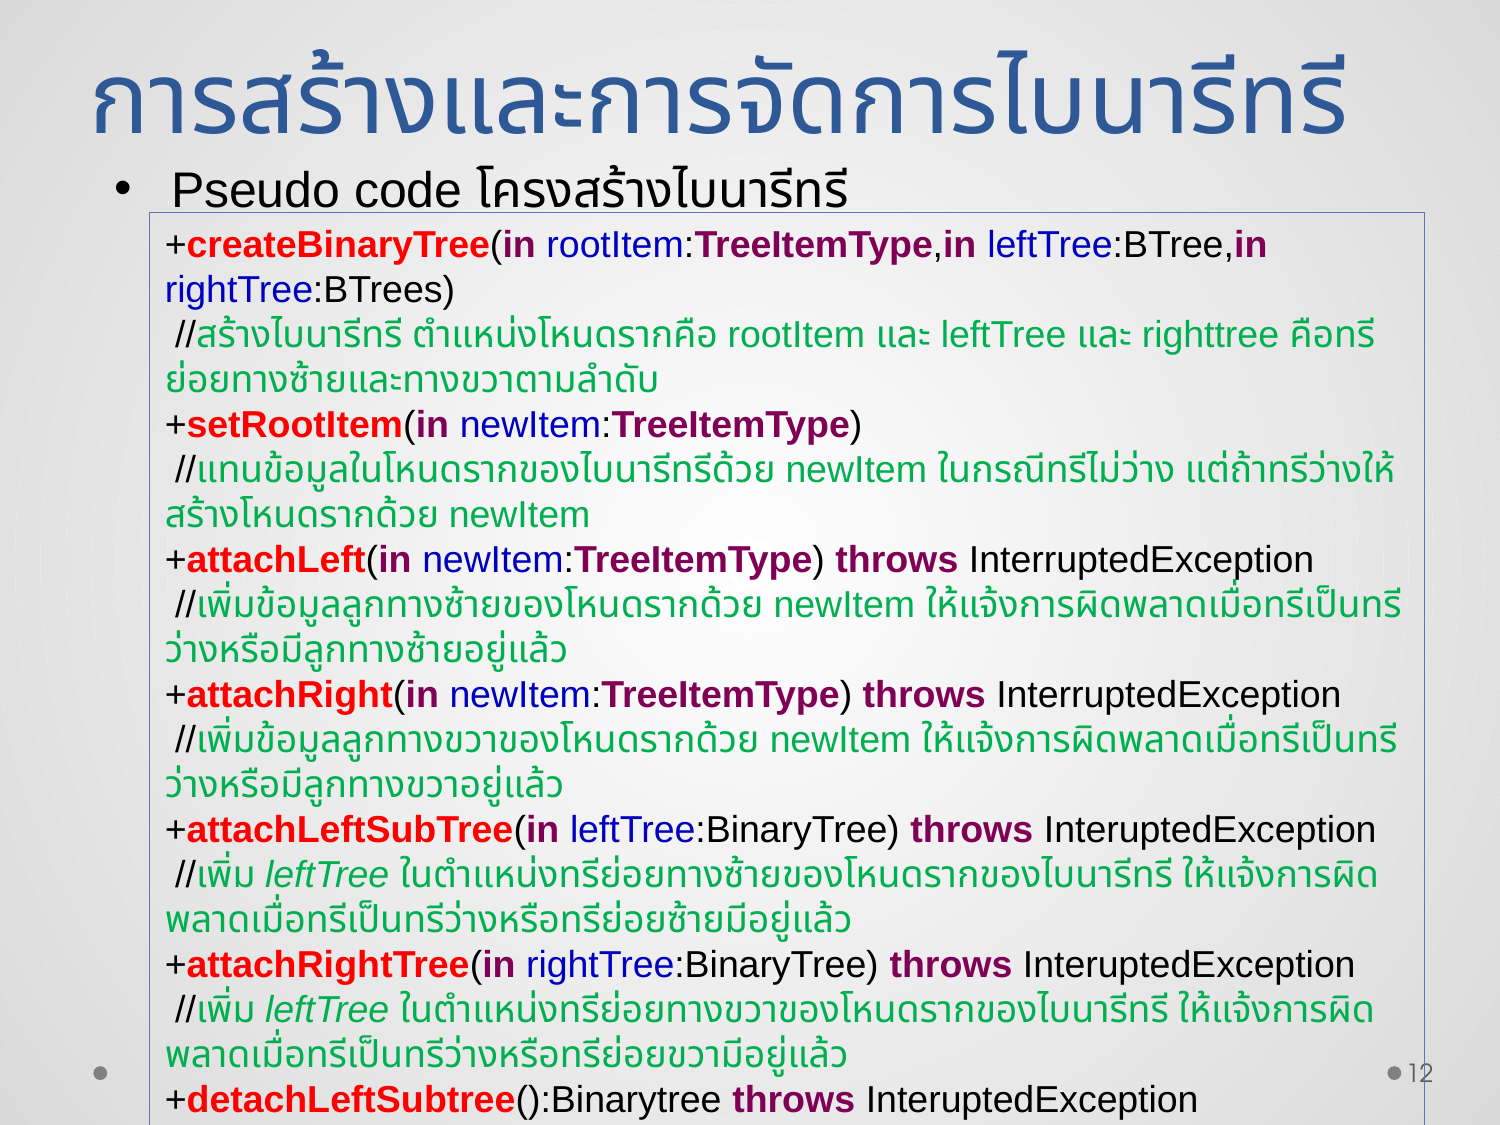

การสร้างและการจัดการไบนารีทรี
Pseudo code โครงสร้างไบนารีทรี
+createBinaryTree(in rootItem:TreeItemType,in leftTree:BTree,in rightTree:BTrees)
 //สร้างไบนารีทรี ตำแหน่งโหนดรากคือ rootItem และ leftTree และ righttree คือทรีย่อยทางซ้ายและทางขวาตามลำดับ
+setRootItem(in newItem:TreeItemType)
 //แทนข้อมูลในโหนดรากของไบนารีทรีด้วย newItem ในกรณีทรีไม่ว่าง แต่ถ้าทรีว่างให้สร้างโหนดรากด้วย newItem
+attachLeft(in newItem:TreeItemType) throws InterruptedException
 //เพิ่มข้อมูลลูกทางซ้ายของโหนดรากด้วย newItem ให้แจ้งการผิดพลาดเมื่อทรีเป็นทรีว่างหรือมีลูกทางซ้ายอยู่แล้ว
+attachRight(in newItem:TreeItemType) throws InterruptedException
 //เพิ่มข้อมูลลูกทางขวาของโหนดรากด้วย newItem ให้แจ้งการผิดพลาดเมื่อทรีเป็นทรีว่างหรือมีลูกทางขวาอยู่แล้ว
+attachLeftSubTree(in leftTree:BinaryTree) throws InteruptedException
 //เพิ่ม leftTree ในตำแหน่งทรีย่อยทางซ้ายของโหนดรากของไบนารีทรี ให้แจ้งการผิดพลาดเมื่อทรีเป็นทรีว่างหรือทรีย่อยซ้ายมีอยู่แล้ว
+attachRightTree(in rightTree:BinaryTree) throws InteruptedException
 //เพิ่ม leftTree ในตำแหน่งทรีย่อยทางขวาของโหนดรากของไบนารีทรี ให้แจ้งการผิดพลาดเมื่อทรีเป็นทรีว่างหรือทรีย่อยขวามีอยู่แล้ว
+detachLeftSubtree():Binarytree throws InteruptedException
 //แยกและคืนค่าทรีย่อยทางซ้ายของโหนดราก ให้แจ้งการผิดพลาดถ้าเป็นทรีว่าง
+detachRightSubtree():Binarytree throws InteruptedException
 //แยกและคืนค่าทรีย่อยทางขวาของโหนดราก ให้แจ้งการผิดพลาดถ้าเป็นทรีว่าง
12